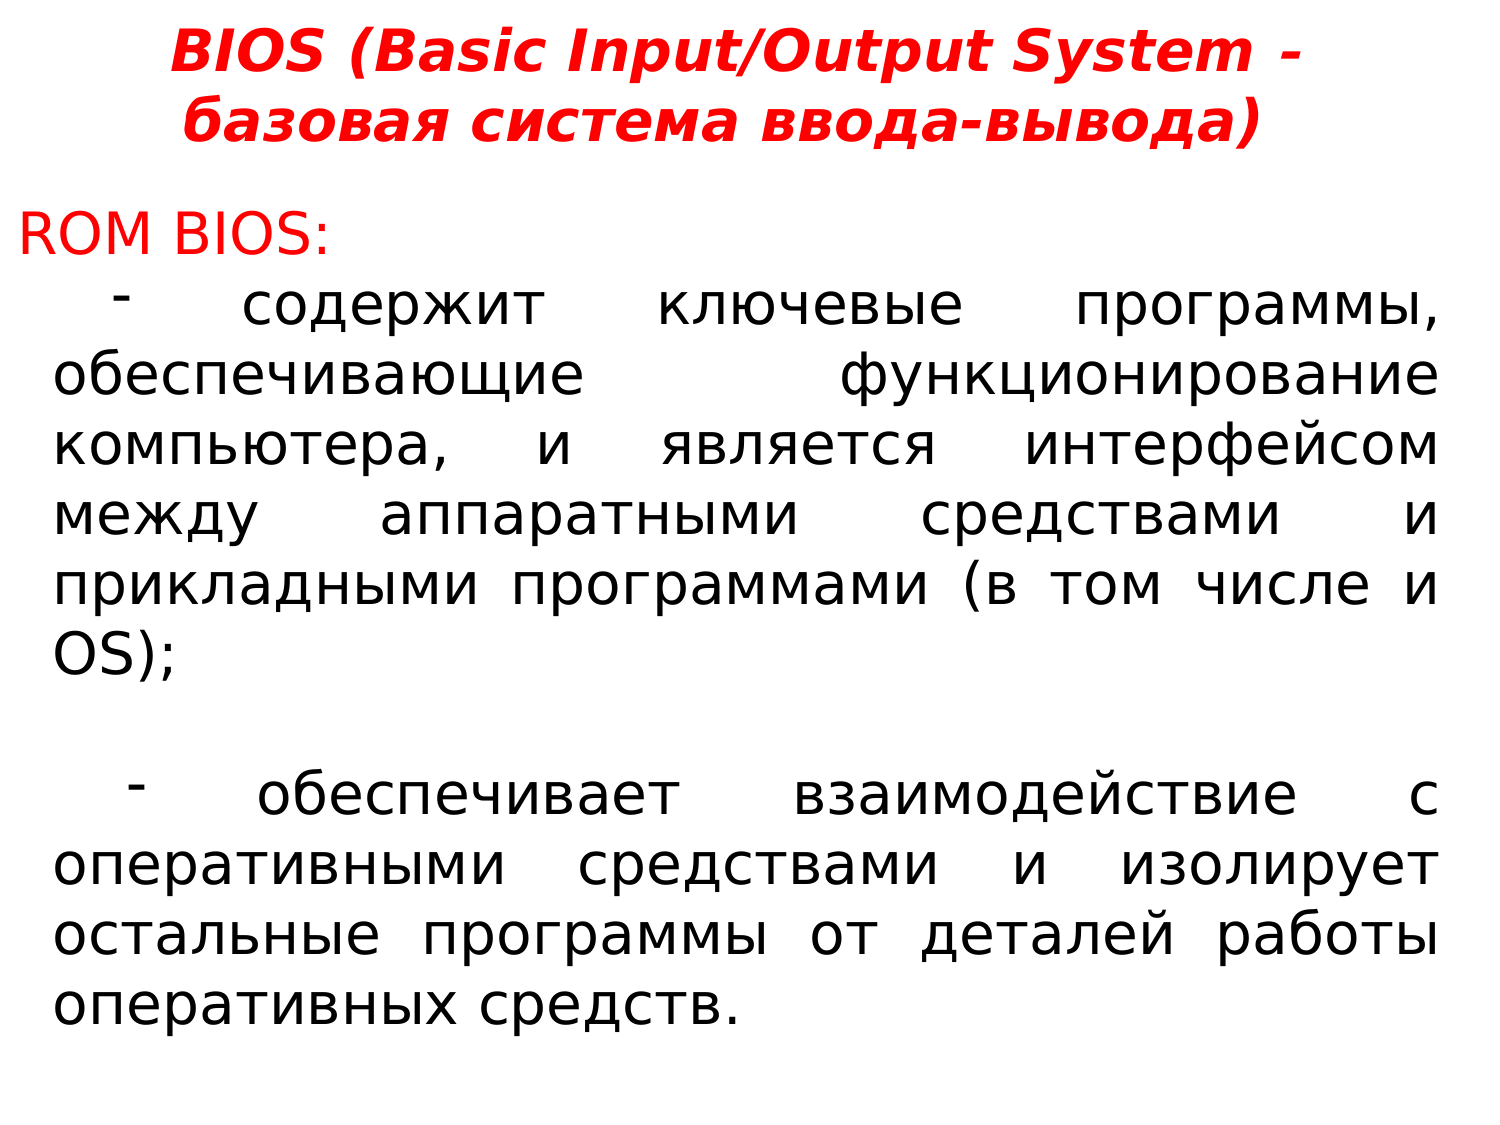

BIOS (Basic Input/Output System − базовая система ввода-вывода)
ROM BIOS:
 содержит ключевые программы, обеспечивающие функционирование компьютера, и является интерфейсом между аппаратными средствами и прикладными программами (в том числе и OS);

 обеспечивает взаимодействие с оперативными средствами и изолирует остальные программы от деталей работы оперативных средств.